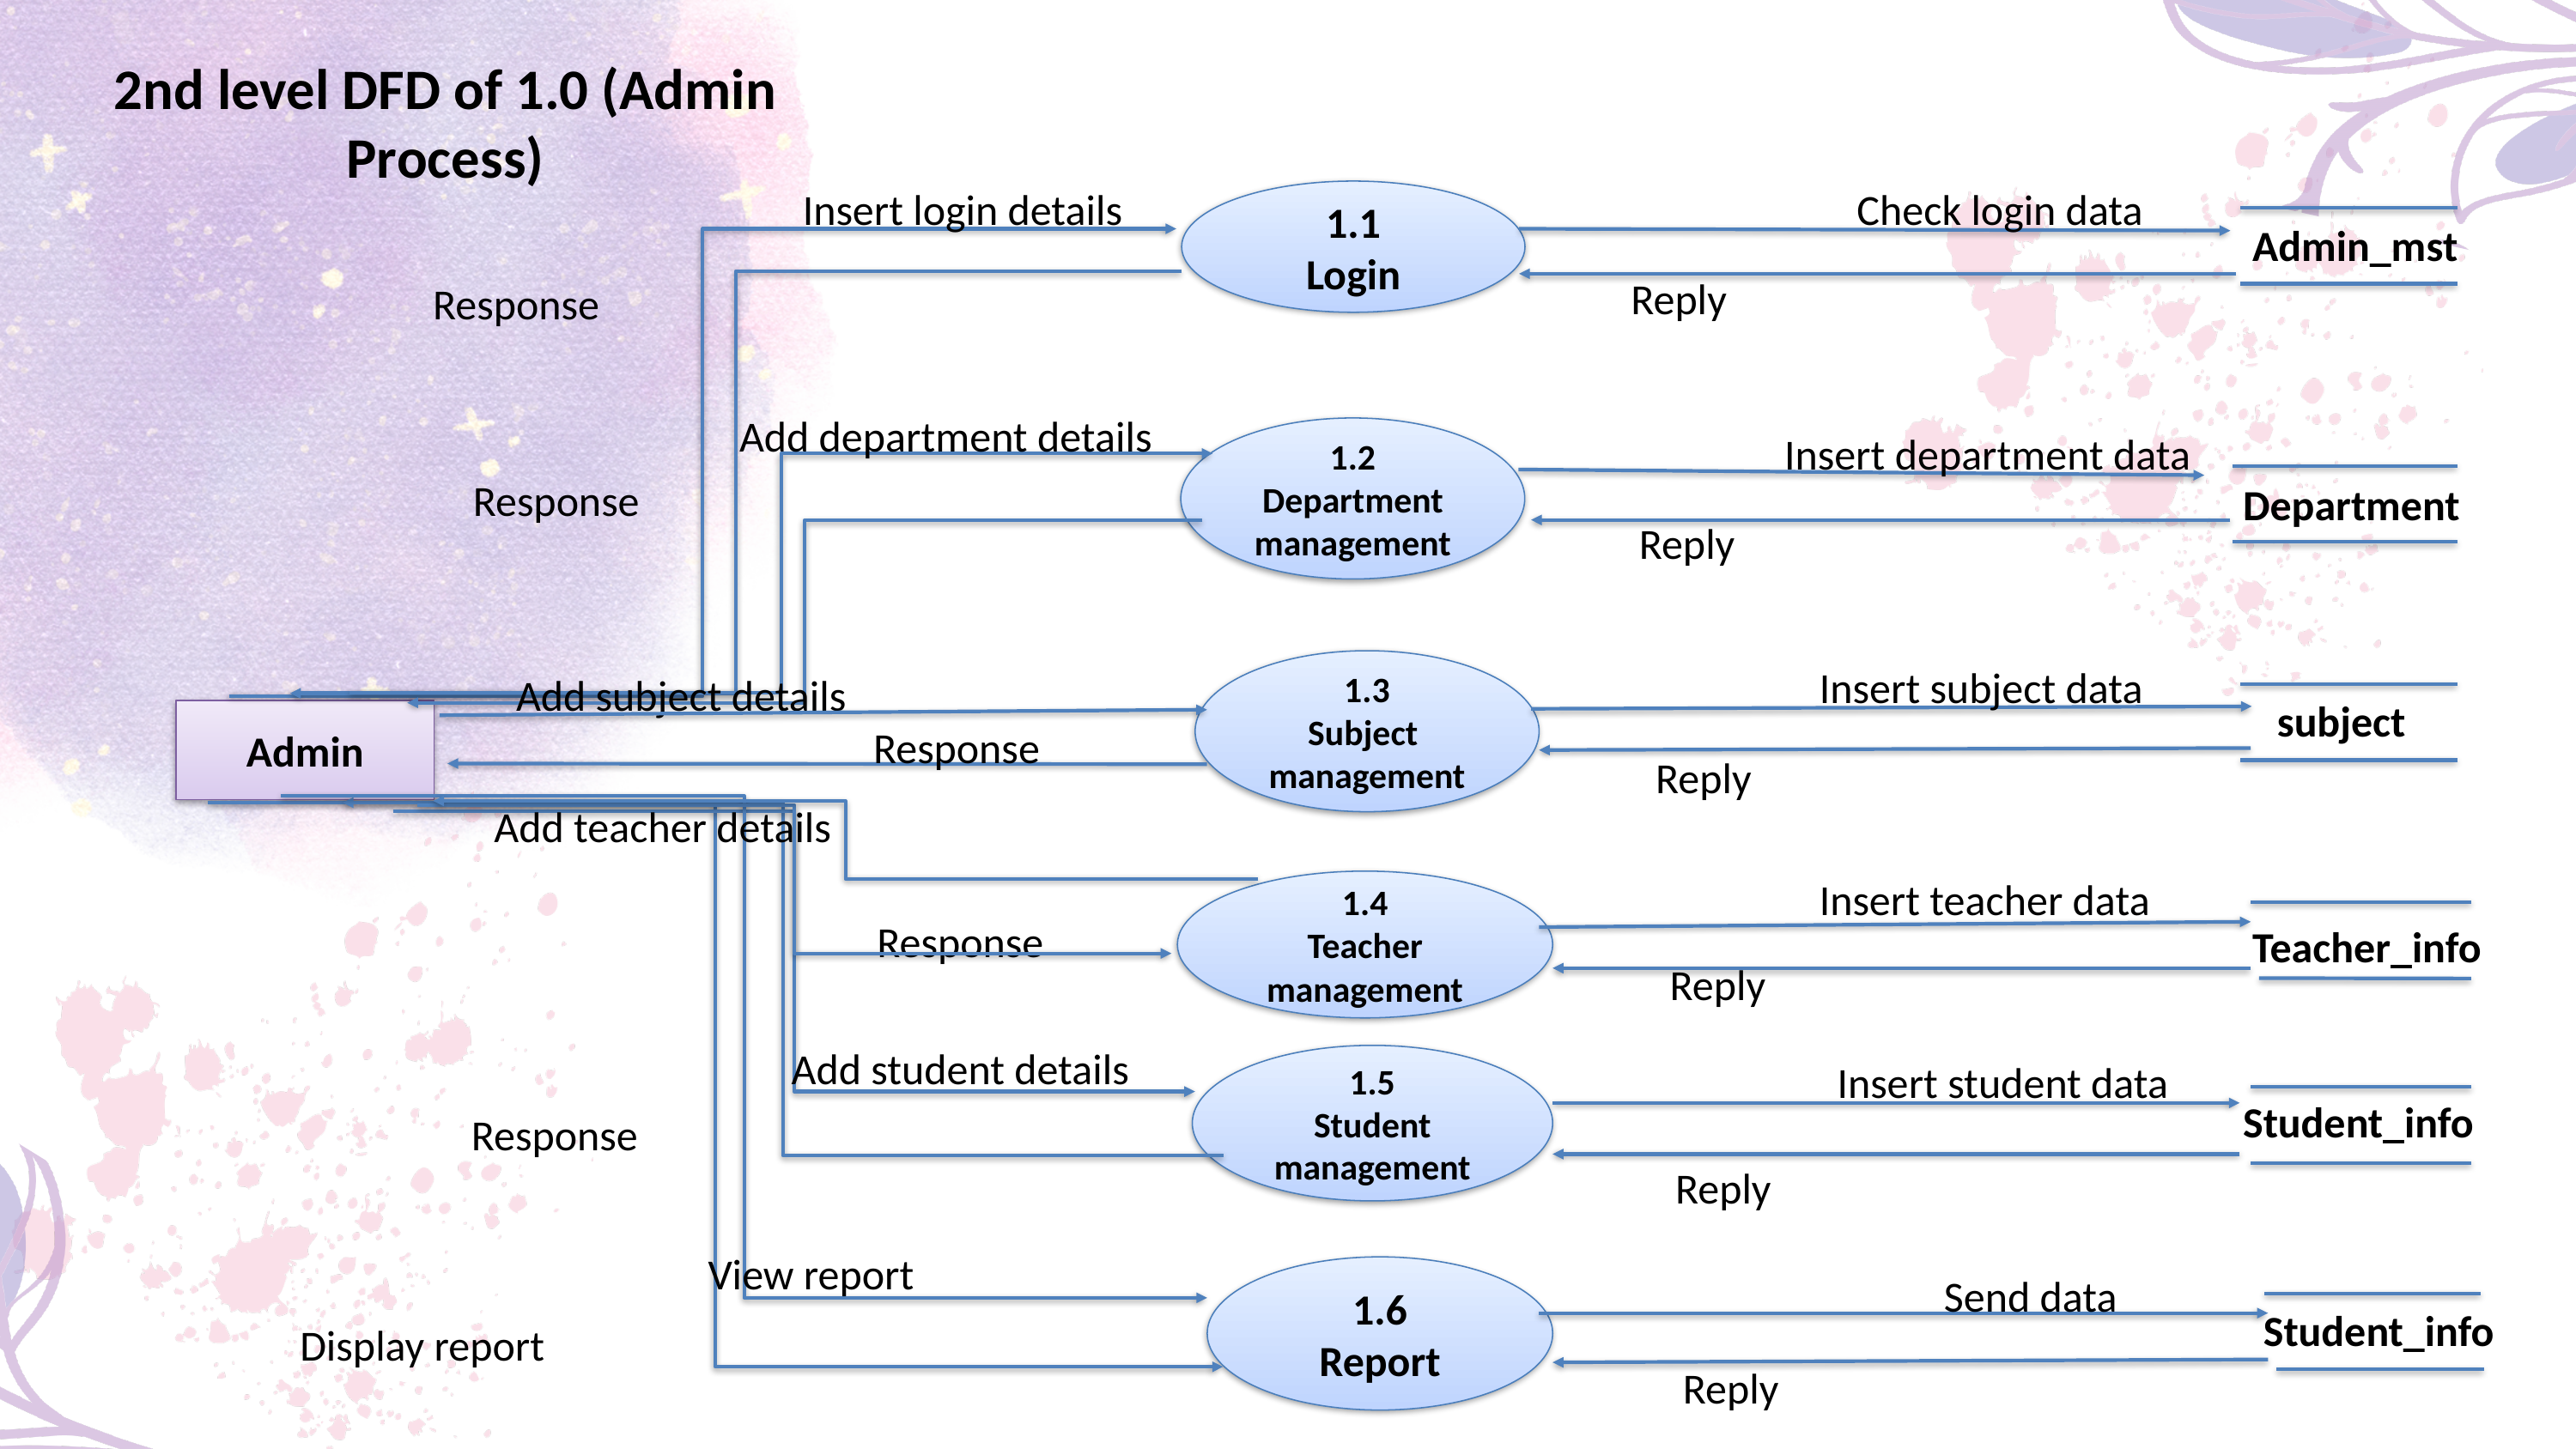

2nd level DFD of 1.0 (Admin Process)
Check login data
Insert login details
1.1
Login
Admin_mst
Reply
Response
Add department details
1.2
Department
management
Insert department data
Department
Response
Reply
1.3
Subject
management
Insert subject data
Add subject details
subject
Admin
Response
Reply

Add teacher details
Insert teacher data
1.4
Teacher
management
Teacher_info
Response
Reply

Add student details
1.5
Student
management
Insert student data
Student_info
Response
Reply
View report
1.6
Report
Send data
Student_info
Display report
Reply